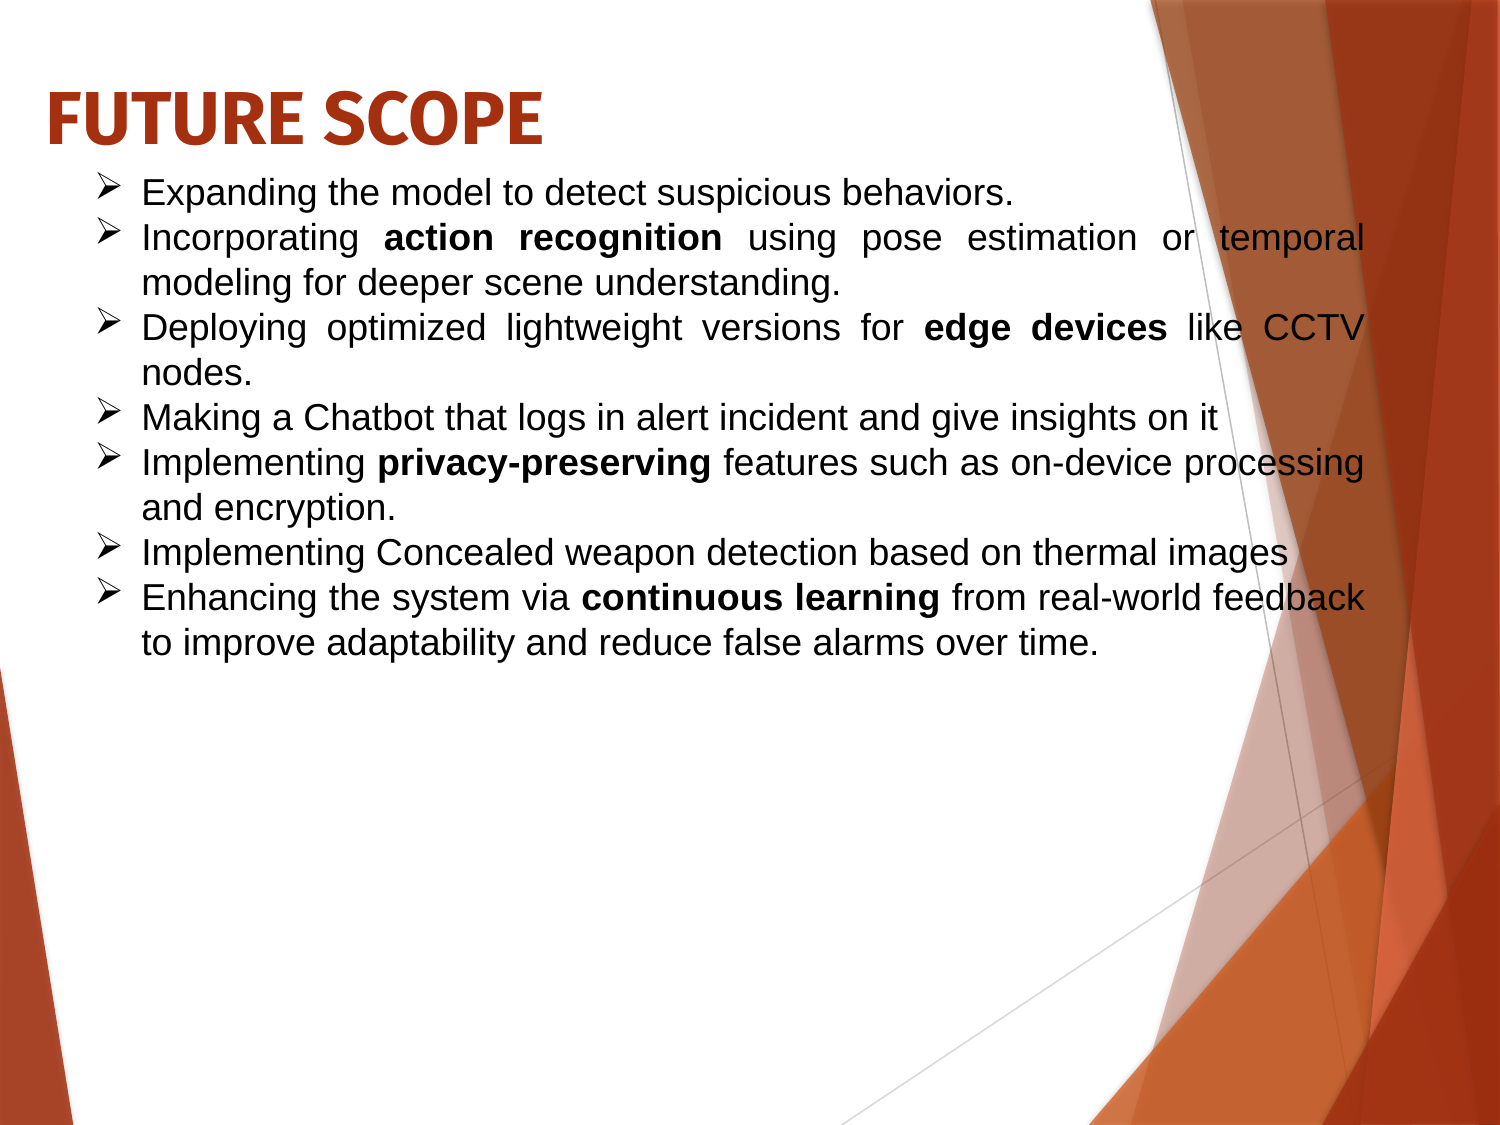

# FUTURE SCOPE
Expanding the model to detect suspicious behaviors.
Incorporating action recognition using pose estimation or temporal modeling for deeper scene understanding.
Deploying optimized lightweight versions for edge devices like CCTV nodes.
Making a Chatbot that logs in alert incident and give insights on it
Implementing privacy-preserving features such as on-device processing and encryption.
Implementing Concealed weapon detection based on thermal images
Enhancing the system via continuous learning from real-world feedback to improve adaptability and reduce false alarms over time.